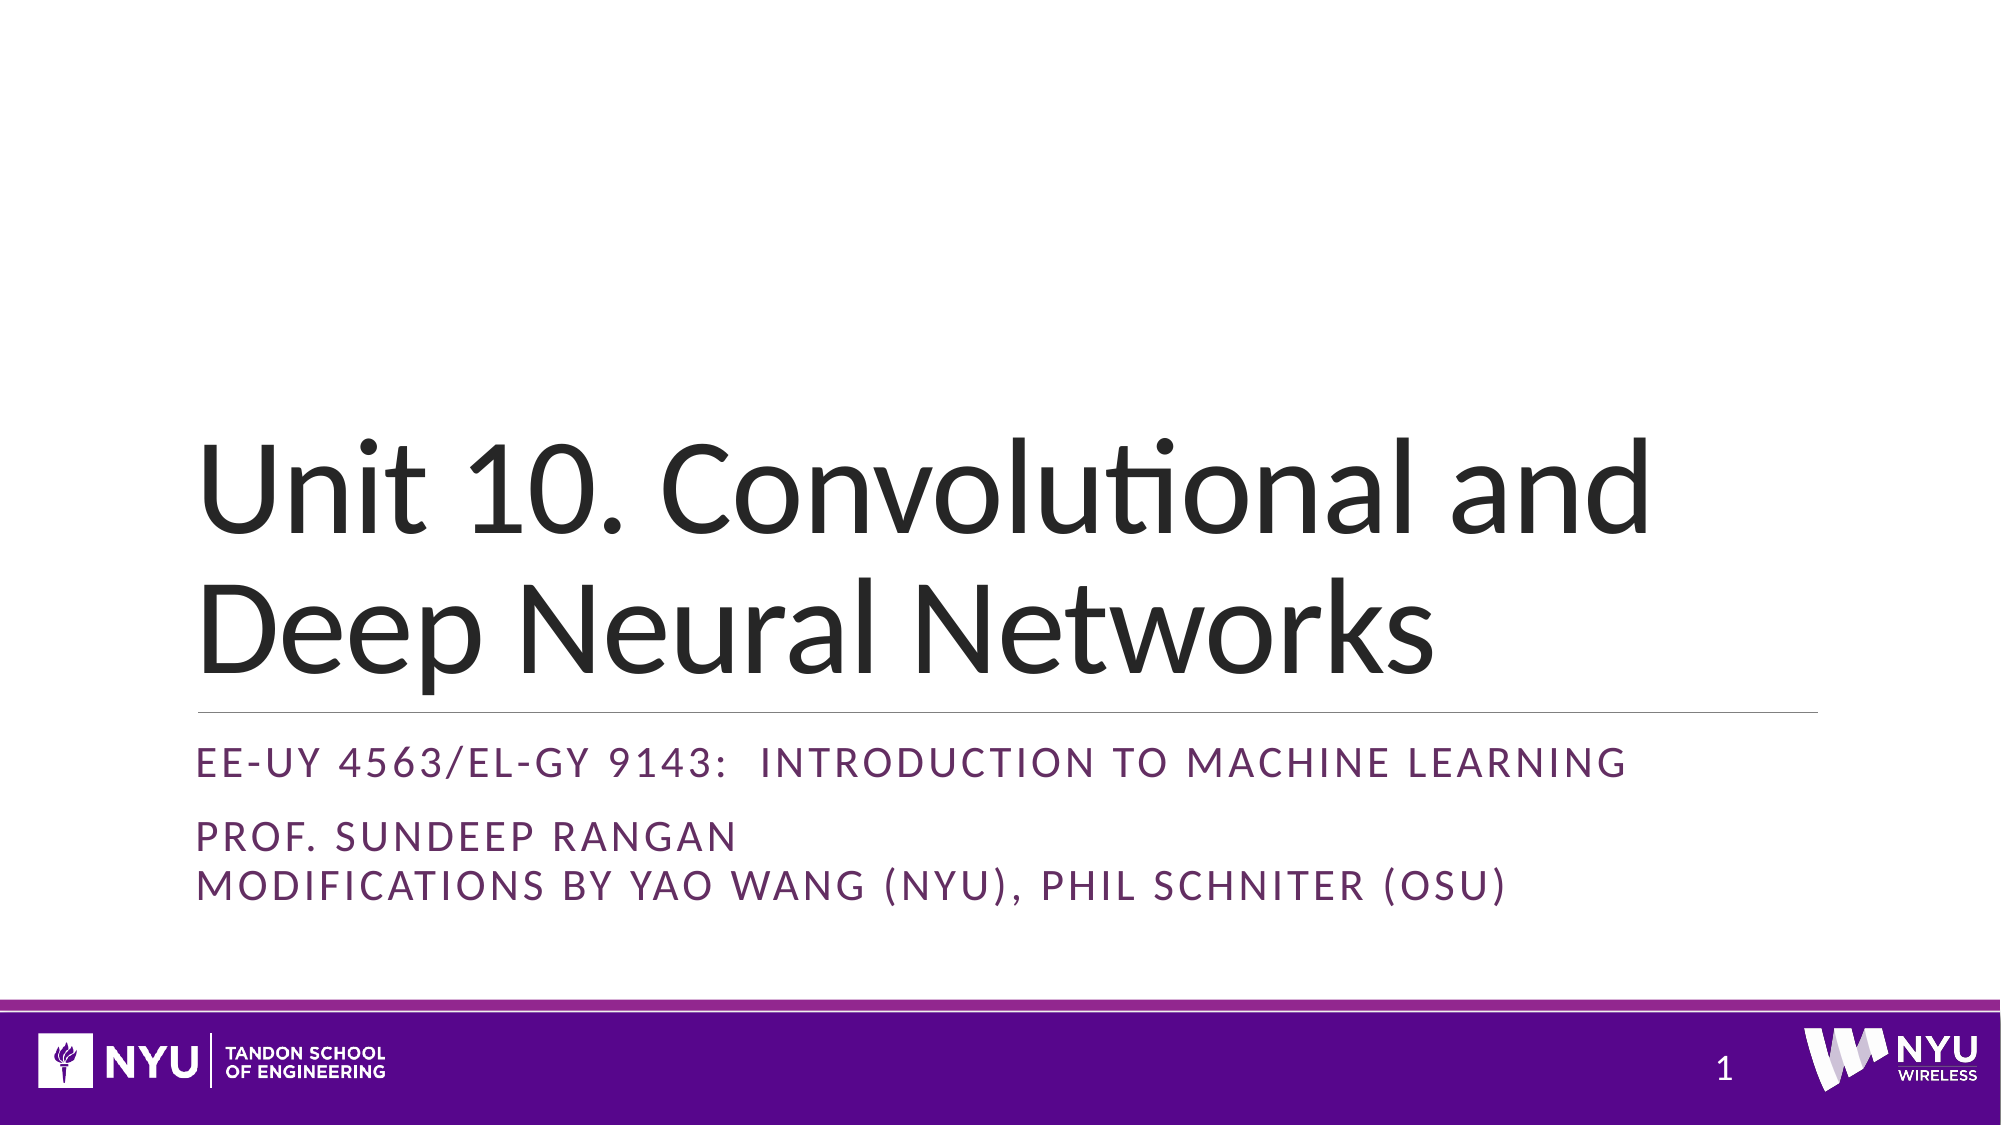

# Unit 10. Convolutional and Deep Neural Networks
EE-uy 4563/EL-GY 9143:  Introduction to machine learning
Prof. Sundeep rangan
modifications by Yao Wang (NYU), Phil Schniter (OSU)
1